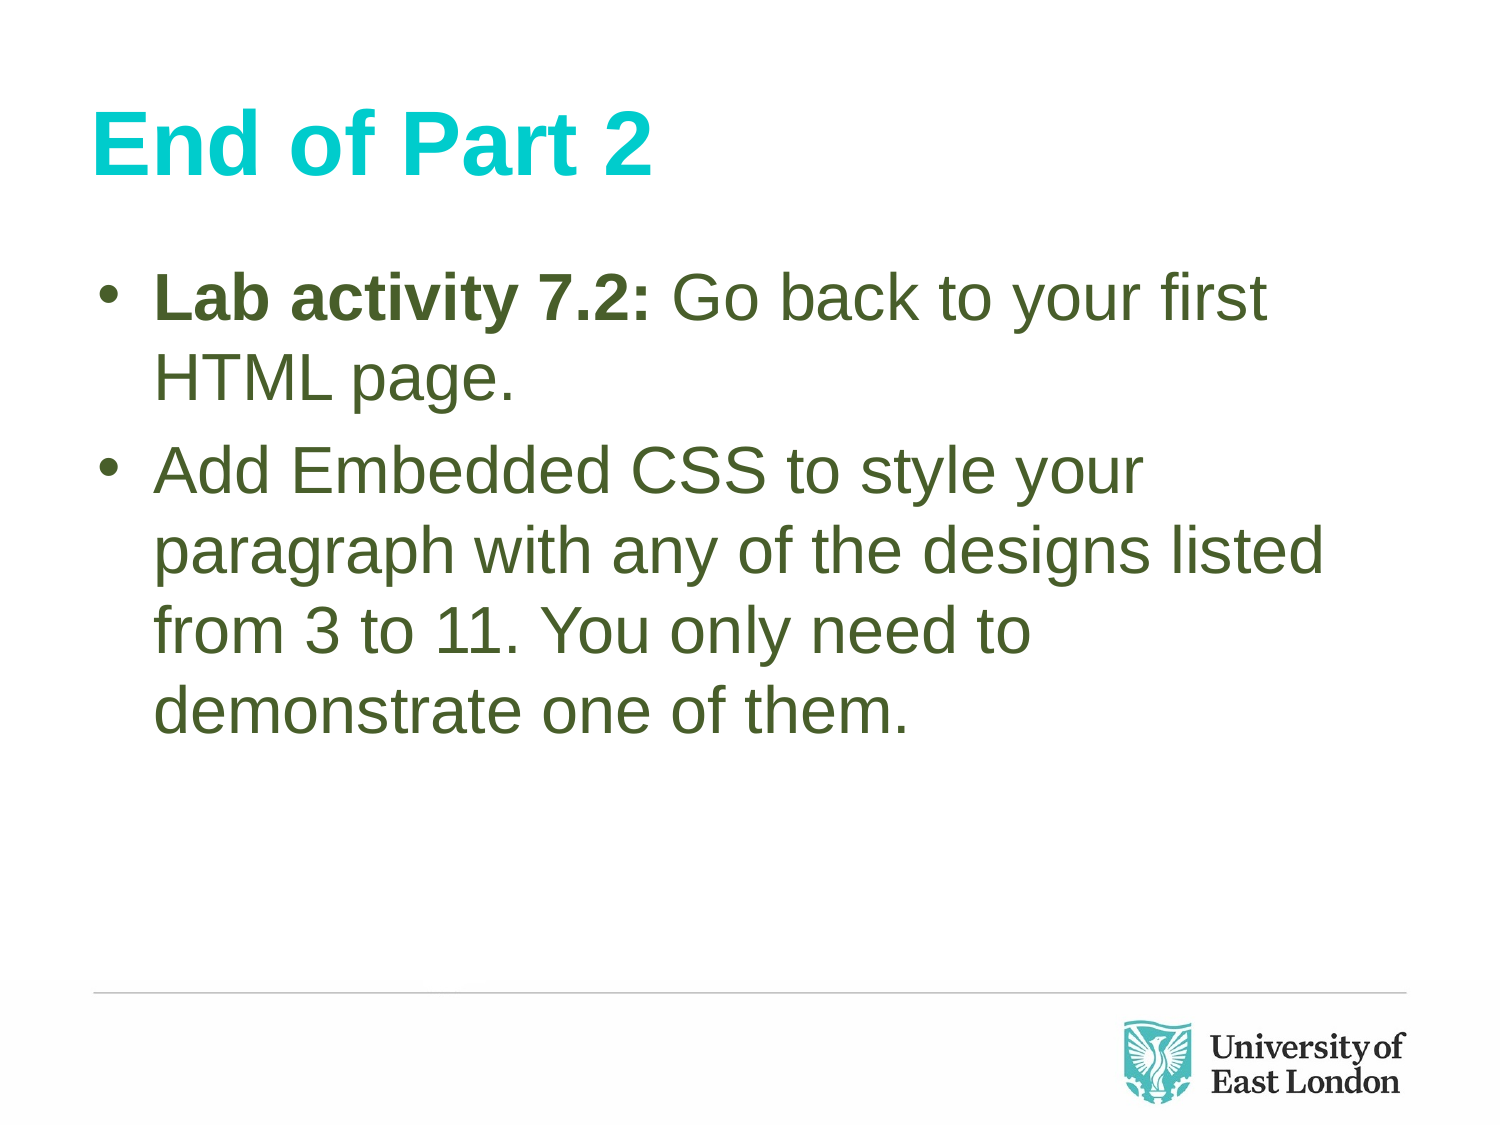

# End of Part 2
Lab activity 7.2: Go back to your first HTML page.
Add Embedded CSS to style your paragraph with any of the designs listed from 3 to 11. You only need to demonstrate one of them.